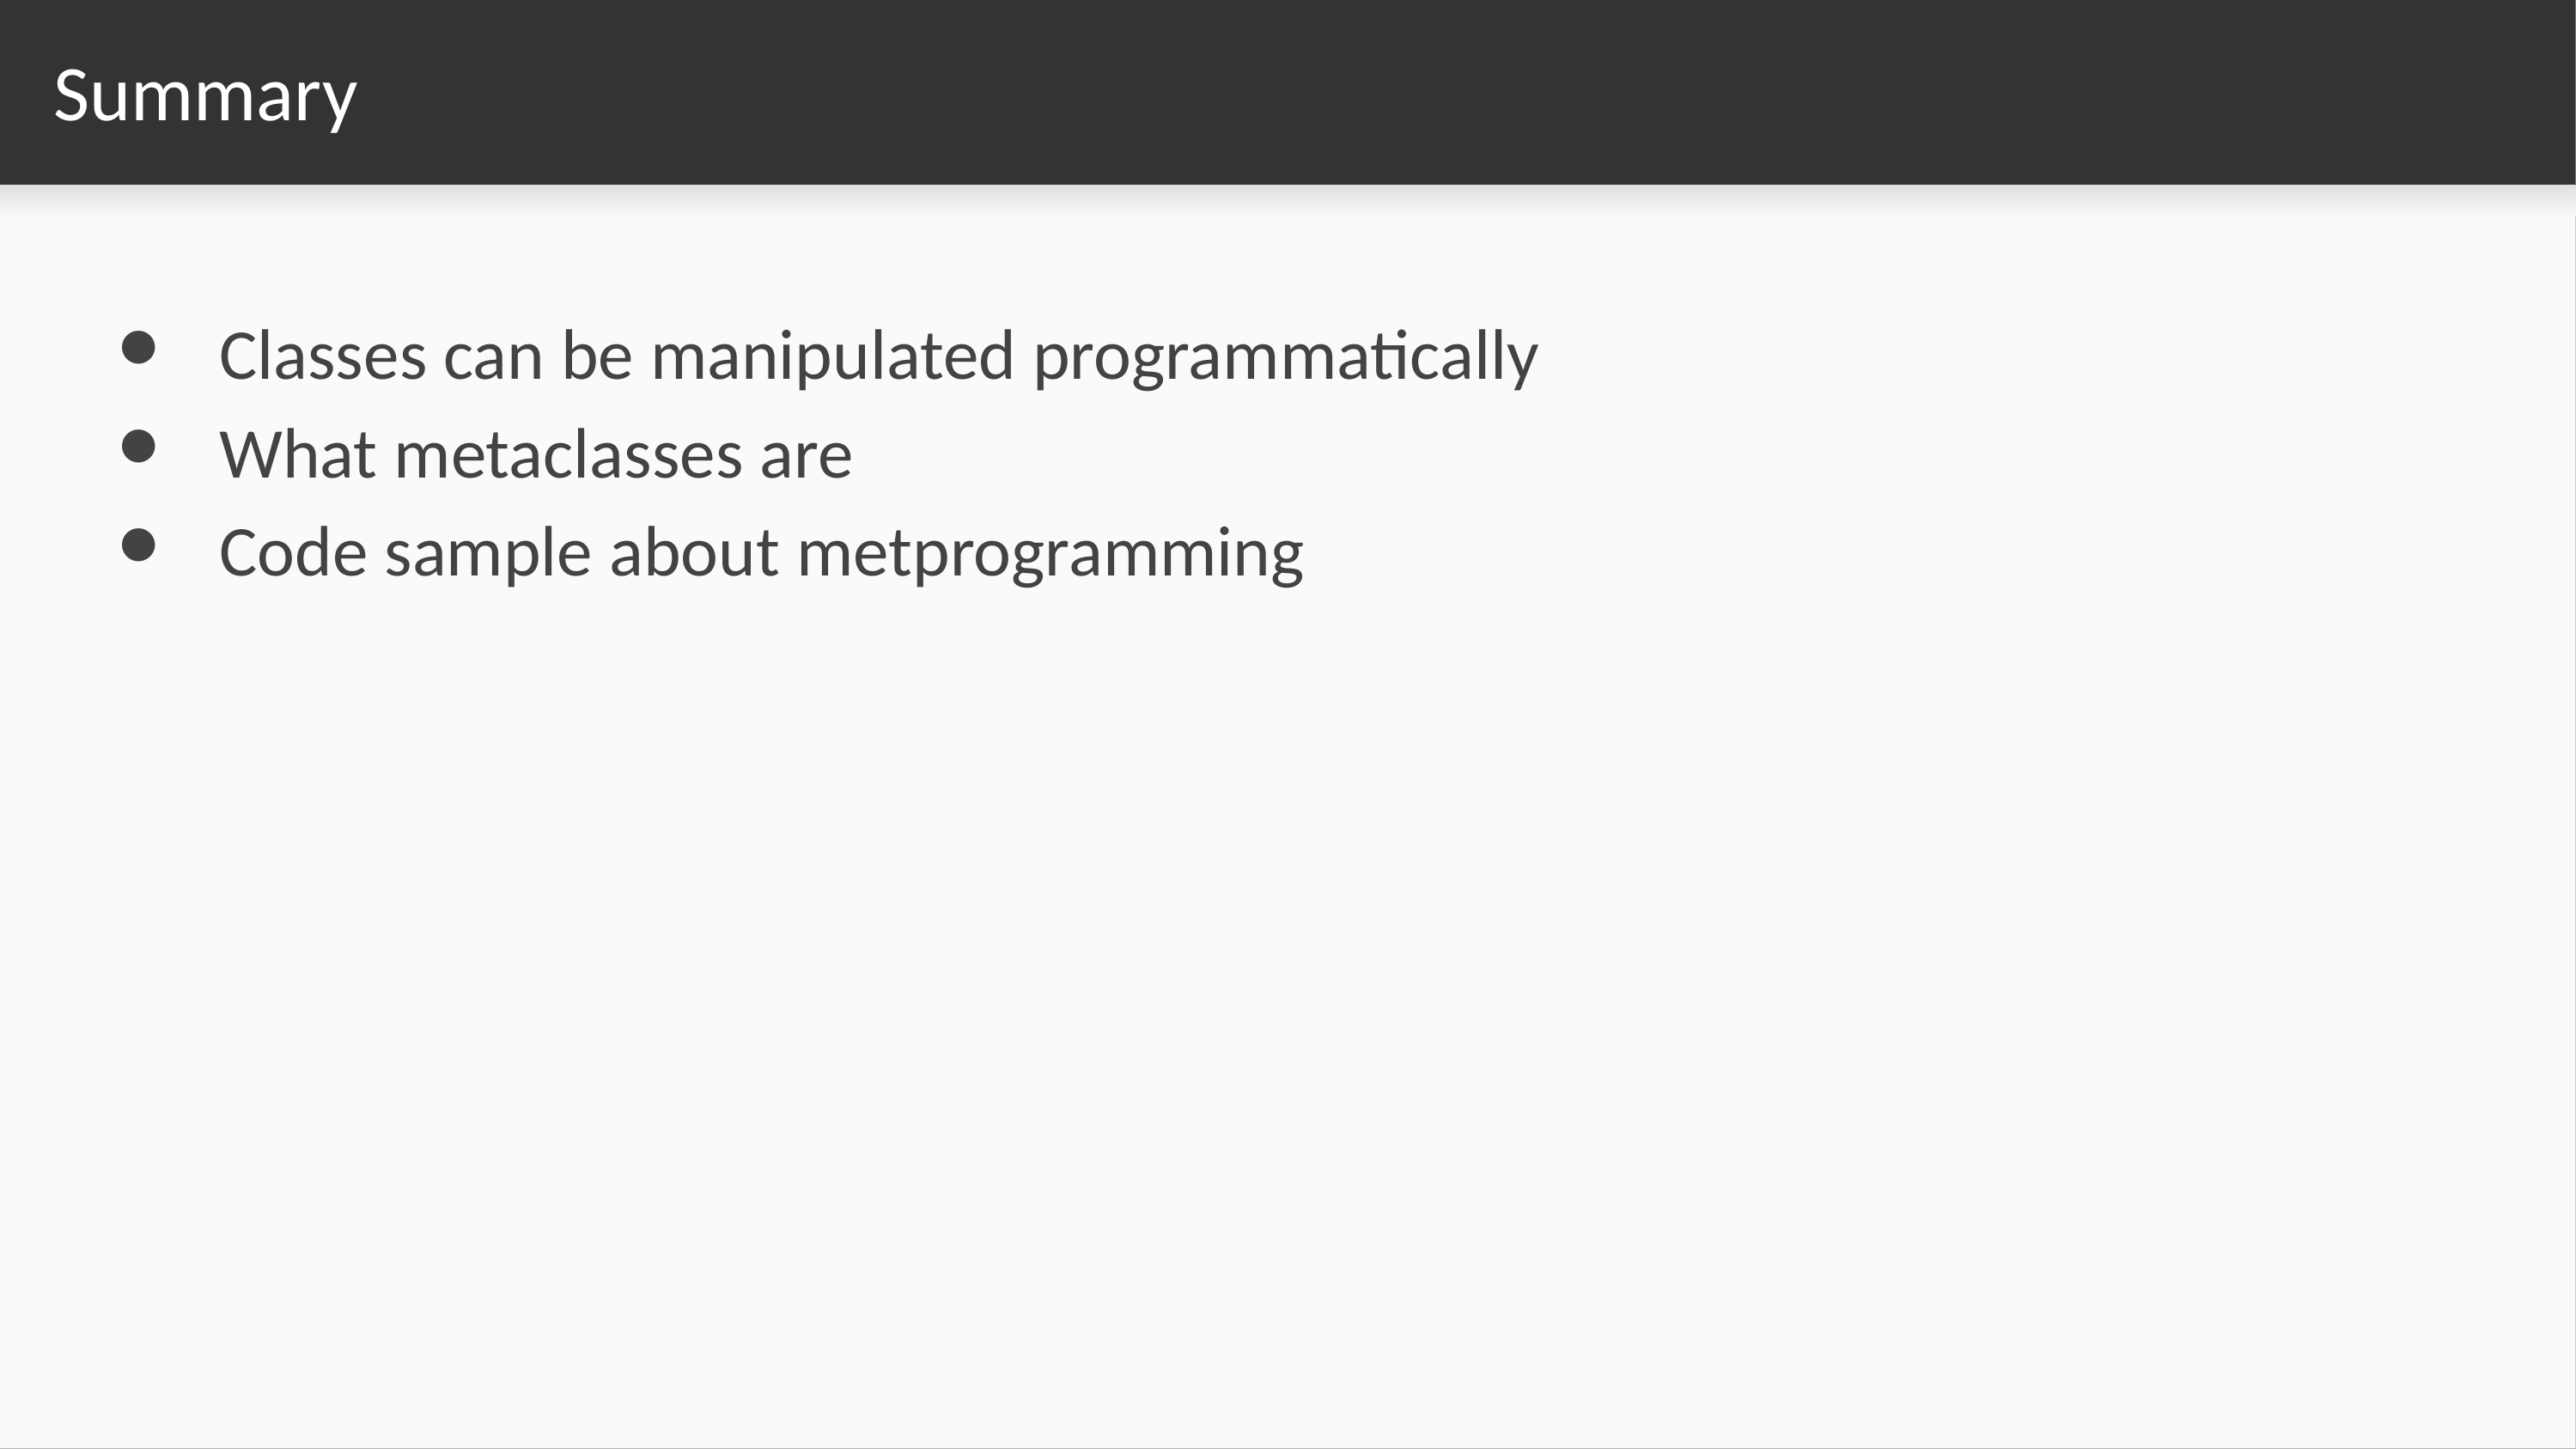

# Summary
Classes can be manipulated programmatically
What metaclasses are
Code sample about metprogramming